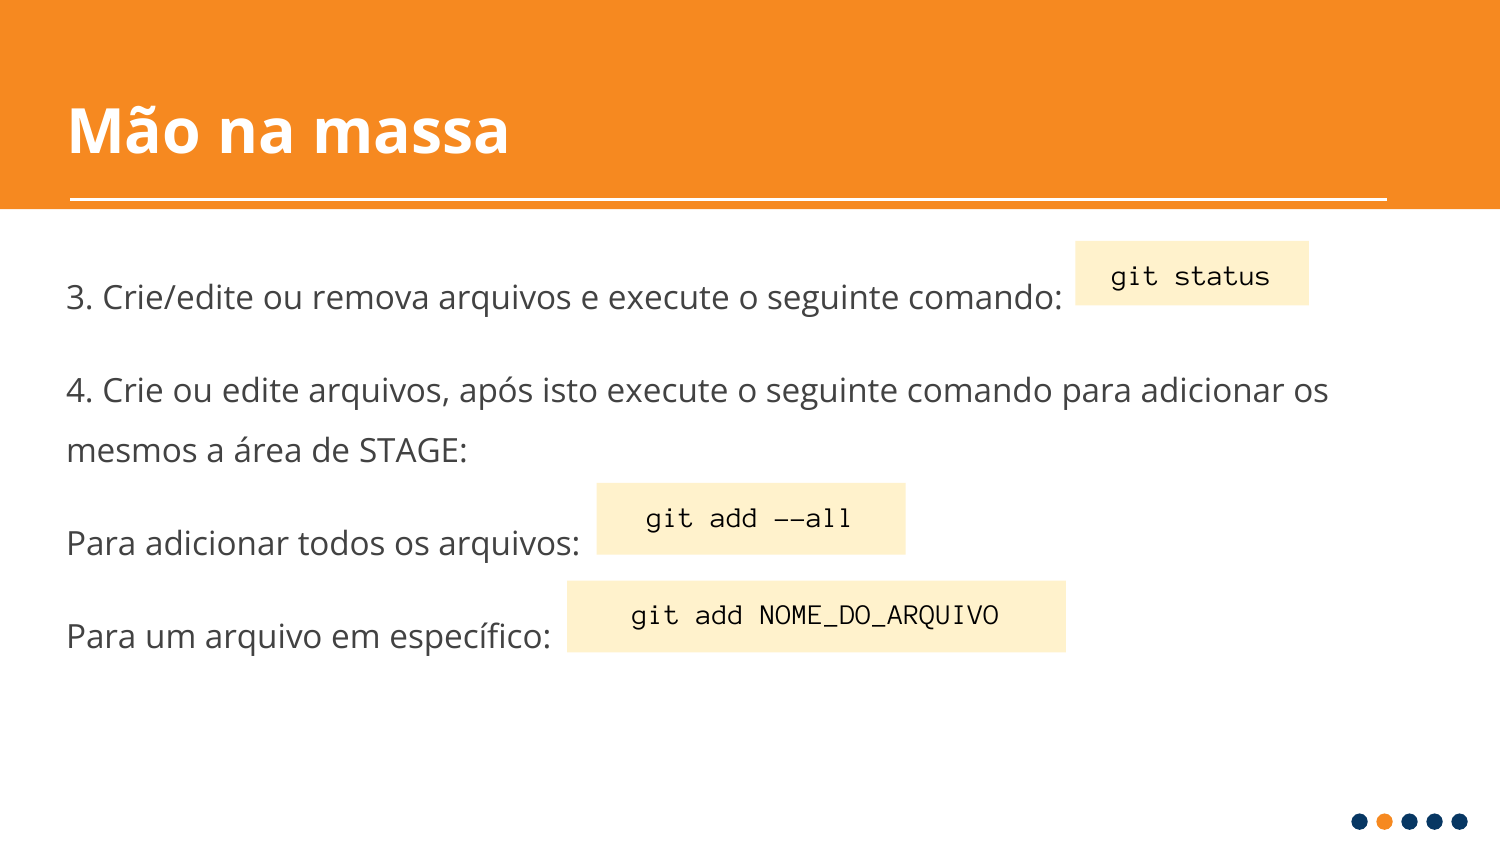

# Mão na massa
3. Crie/edite ou remova arquivos e execute o seguinte comando:
4. Crie ou edite arquivos, após isto execute o seguinte comando para adicionar os mesmos a área de STAGE:
Para adicionar todos os arquivos:
Para um arquivo em específico:

git status
git add --all
git add NOME_DO_ARQUIVO